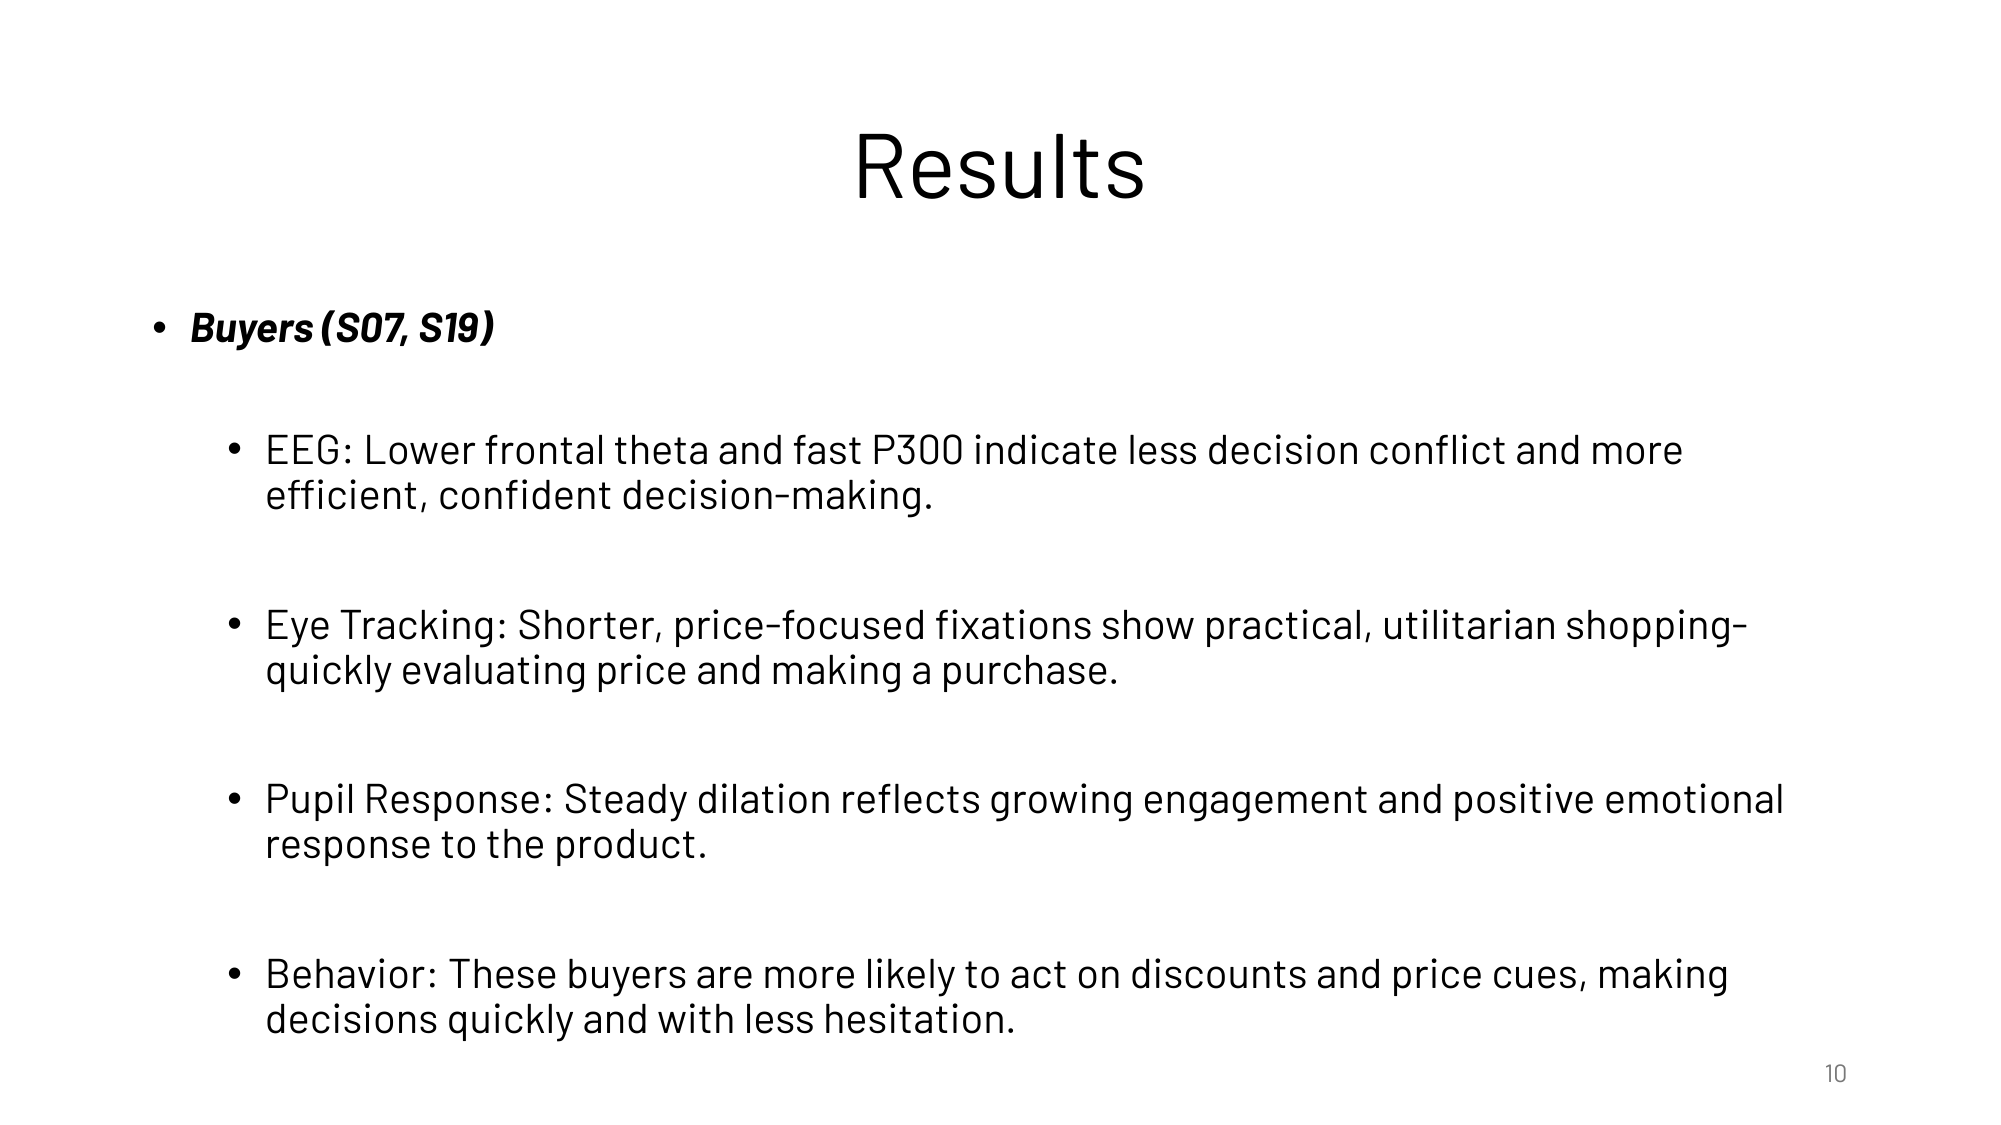

# Results
Buyers (S07, S19)

EEG: Lower frontal theta and fast P300 indicate less decision conflict and more efficient, confident decision-making.

Eye Tracking: Shorter, price-focused fixations show practical, utilitarian shopping-quickly evaluating price and making a purchase.

Pupil Response: Steady dilation reflects growing engagement and positive emotional response to the product.

Behavior: These buyers are more likely to act on discounts and price cues, making decisions quickly and with less hesitation.

10